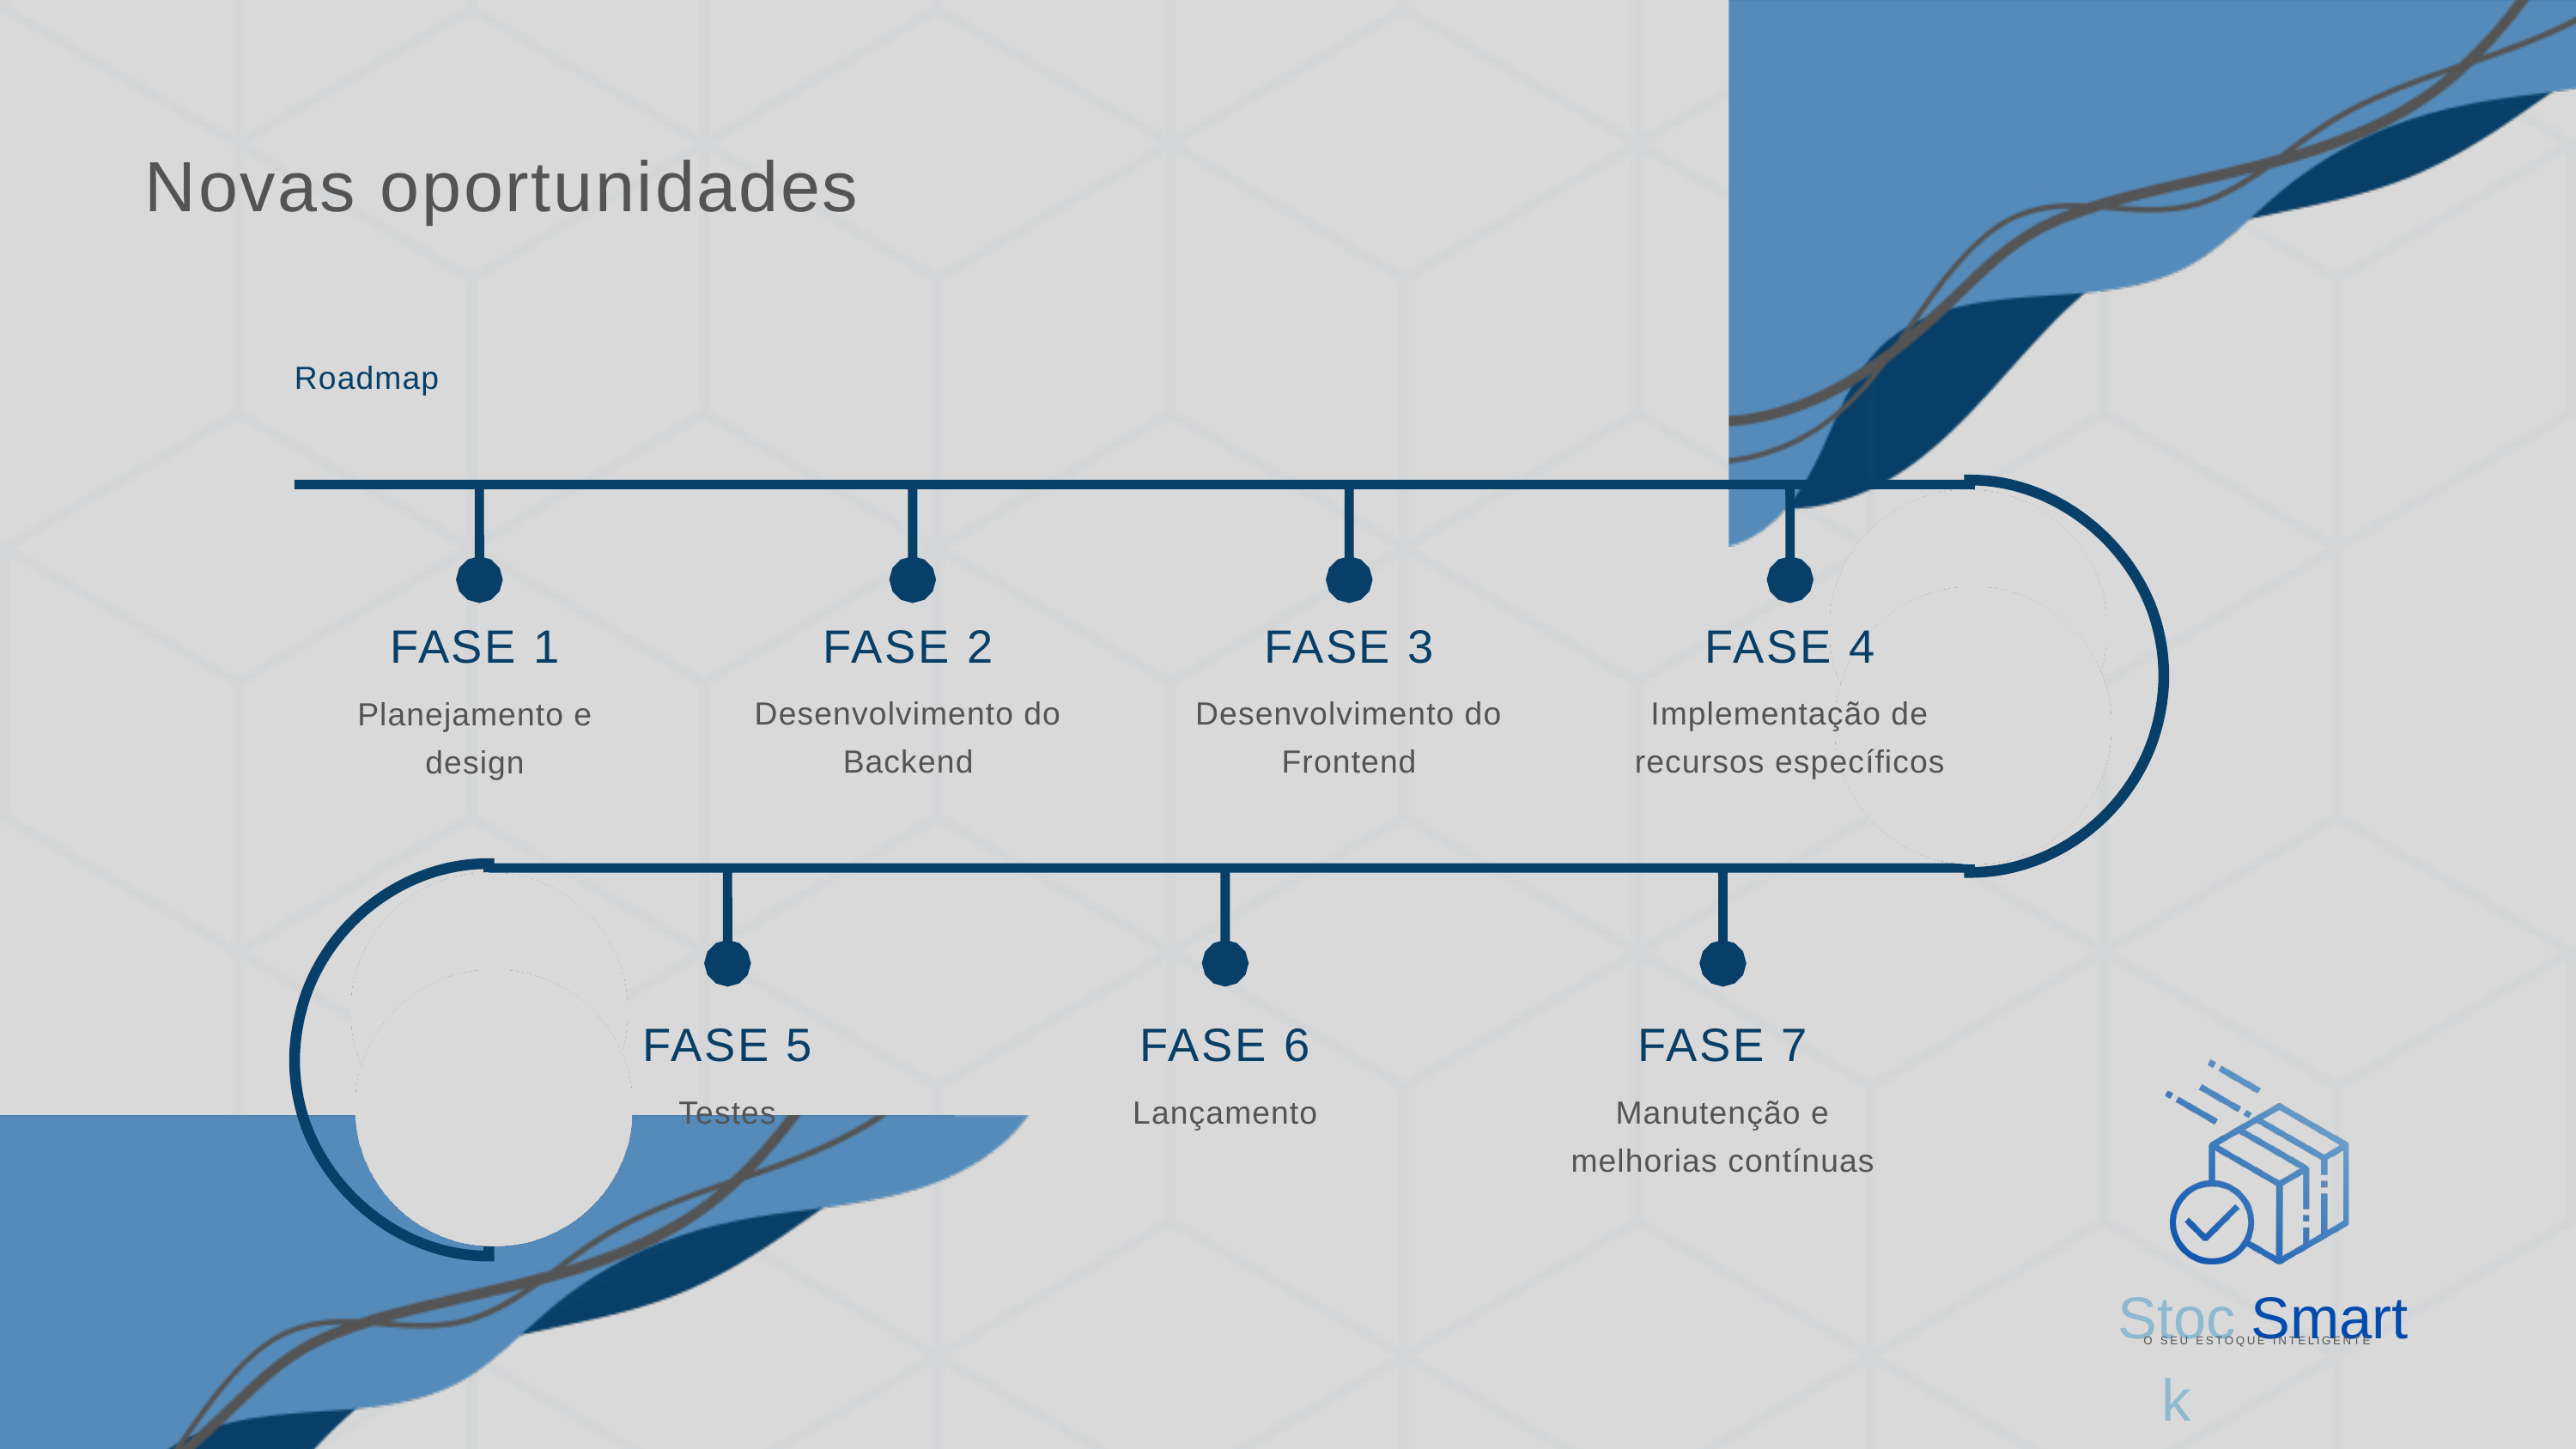

Novas oportunidades
Roadmap

FASE 1
Planejamento e
design
FASE 2
Desenvolvimento do Backend
FASE 3
Desenvolvimento do Frontend
FASE 4
Implementação de recursos específicos

FASE 5
Testes
FASE 6
Lançamento
FASE 7
Manutenção e melhorias contínuas

Stock
Smart
O SEU ESTOQUE INTELIGENTE